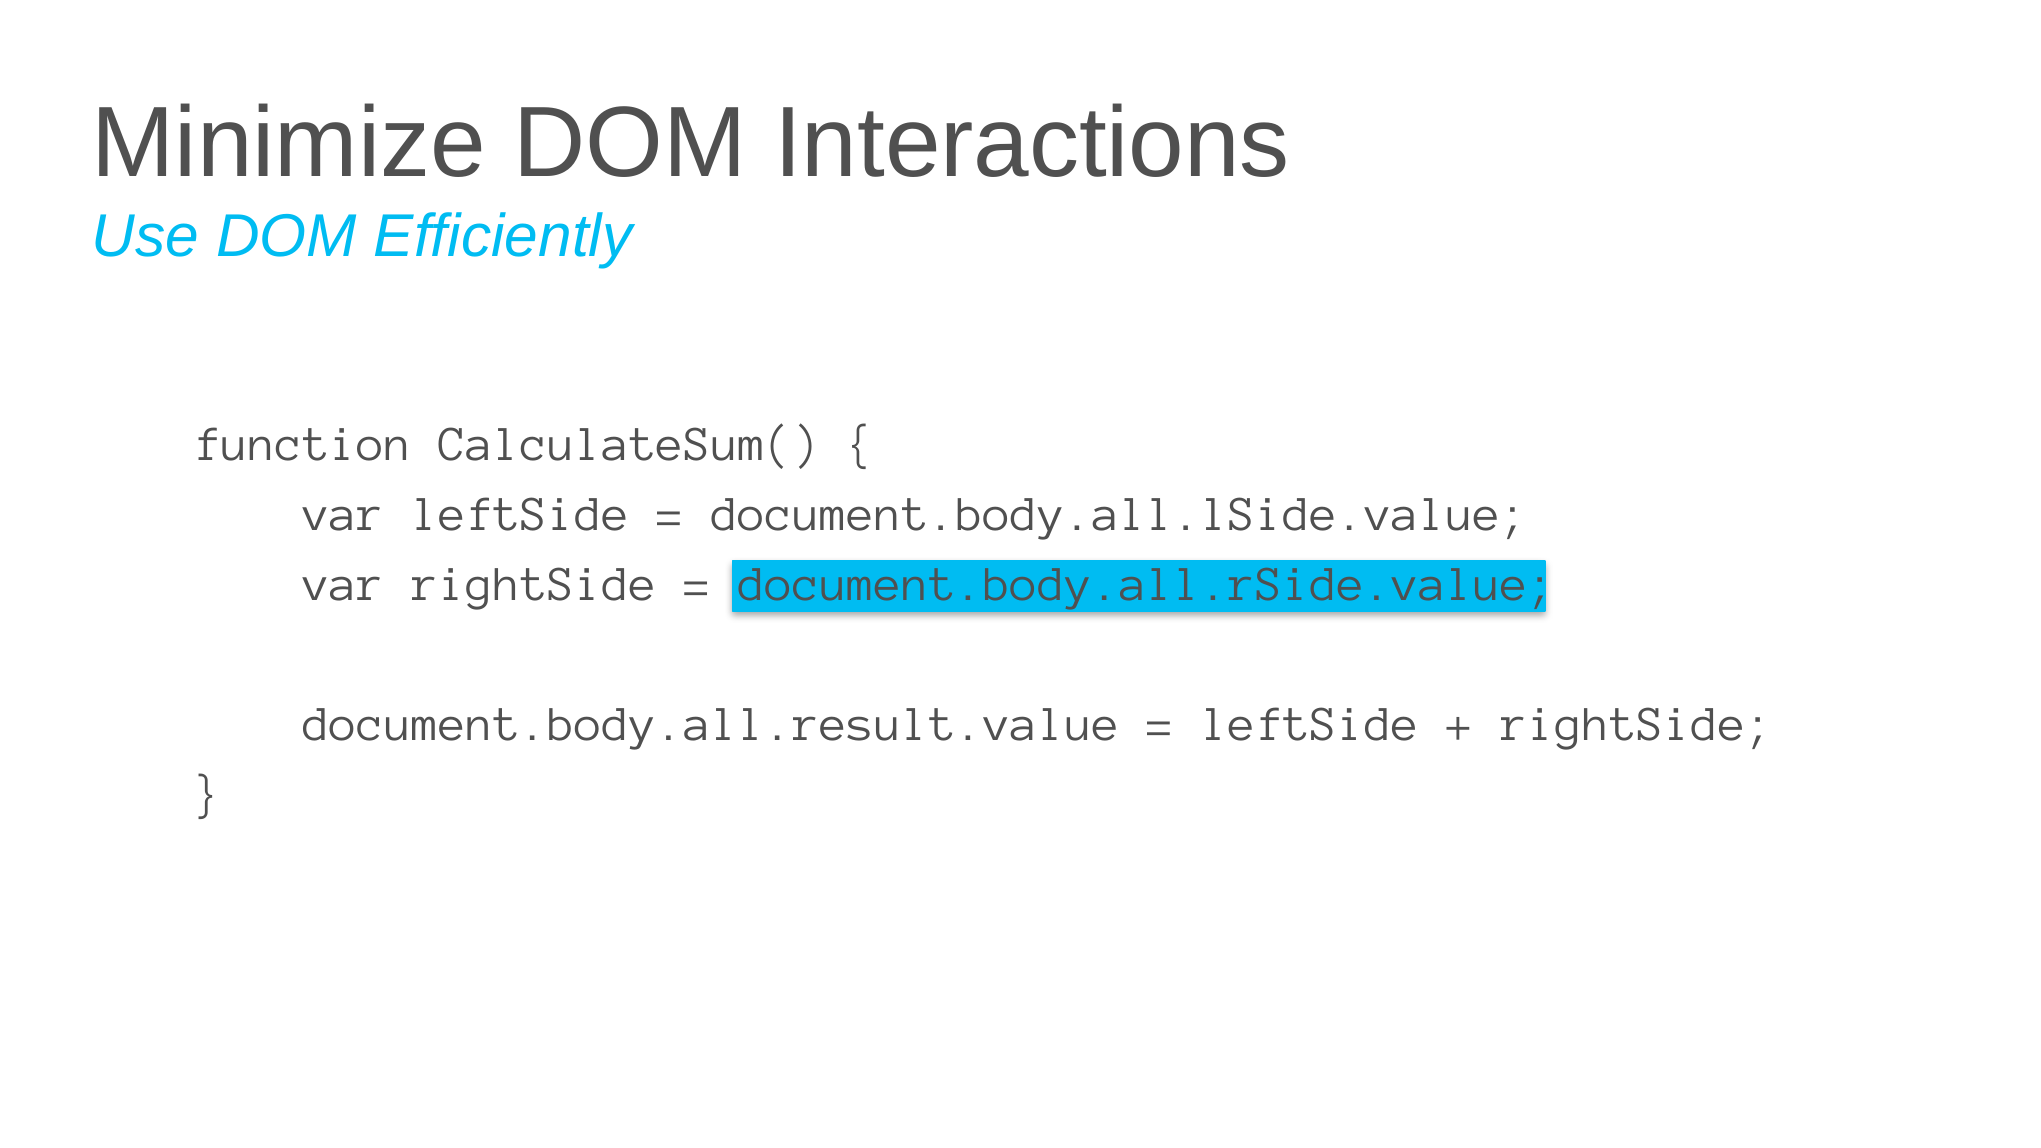

Minimize DOM Interactions
Use DOM Efficiently
function CalculateSum() {
    var leftSide = document.body.all.lSide.value;
    var rightSide = document.body.all.rSide.value;

    document.body.all.result.value = leftSide + rightSide;
}